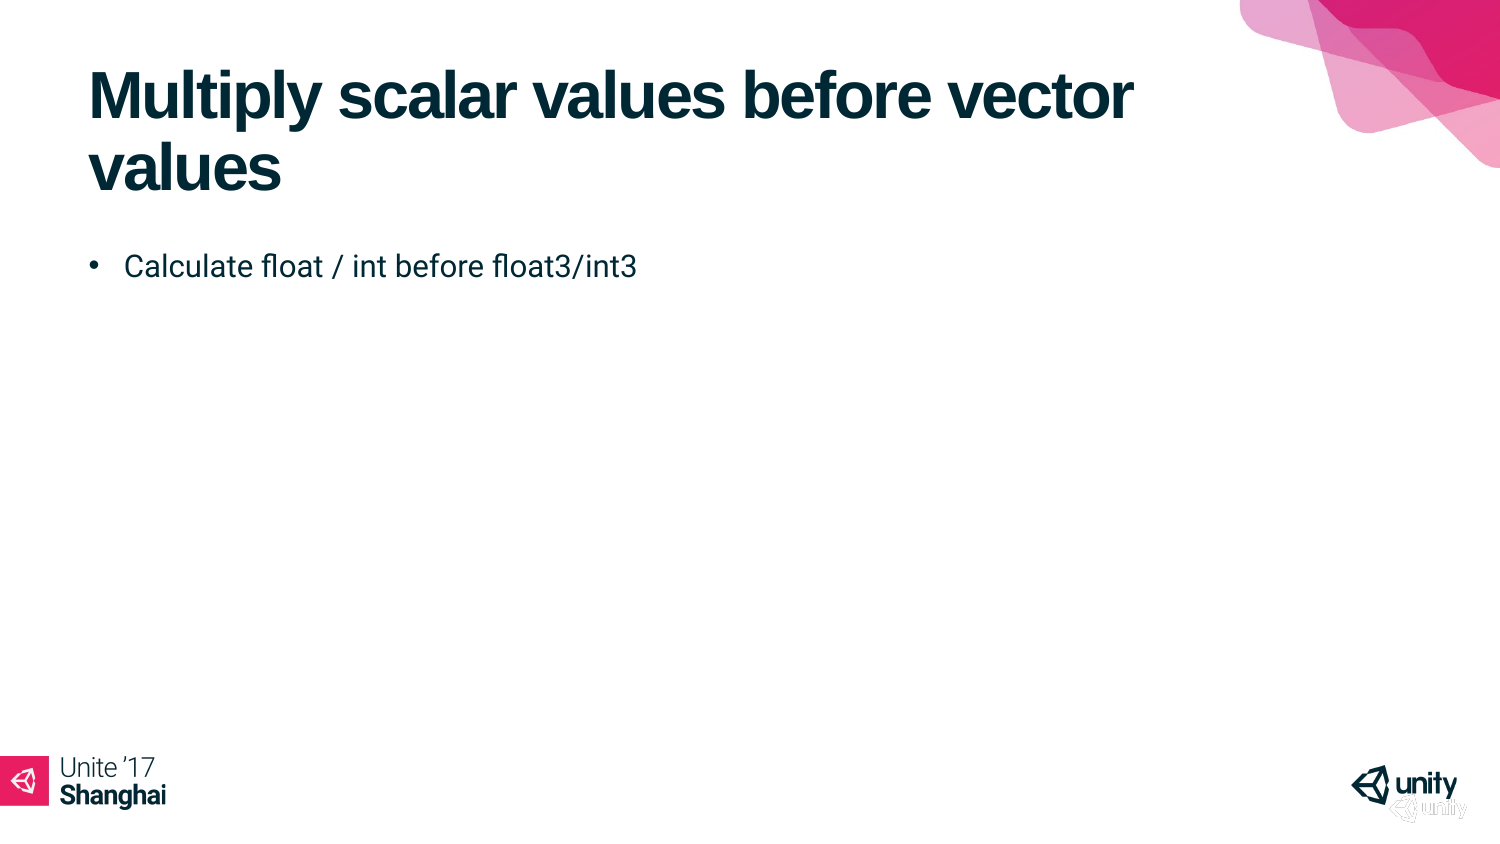

# Multiply scalar values before vector values
Calculate float / int before float3/int3